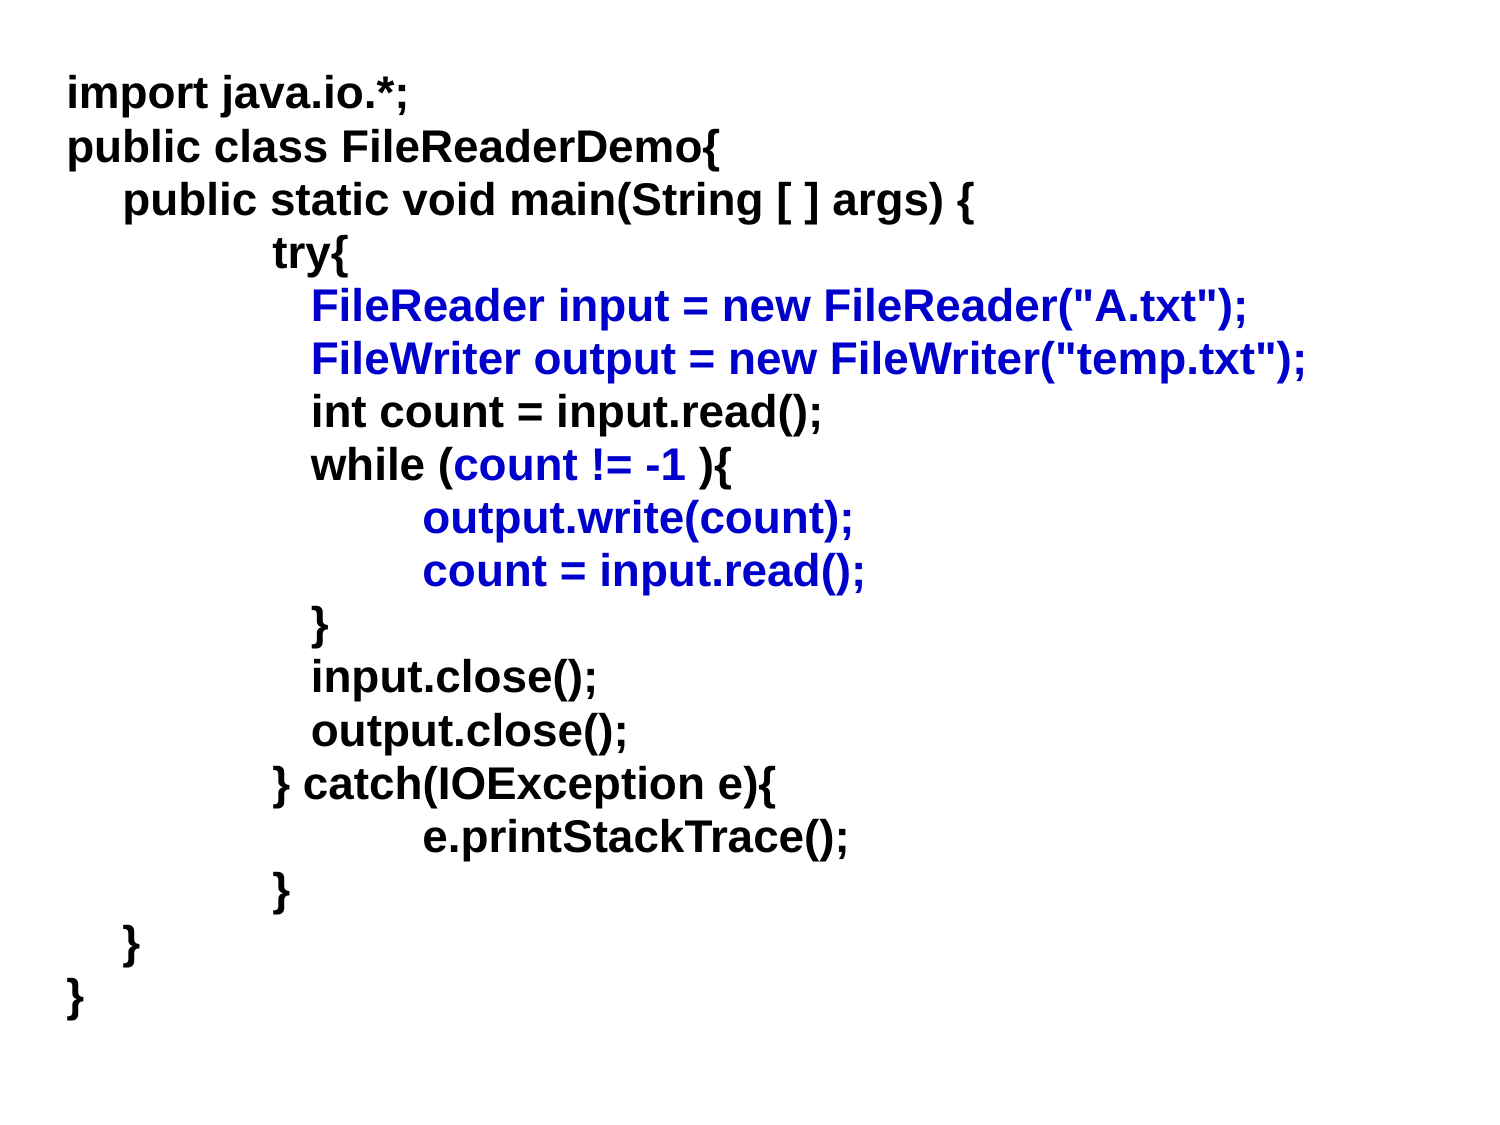

import java.io.*;
public class FileReaderDemo{
	public static void main(String [ ] args) {
		try{
		   FileReader input = new FileReader("A.txt");
		   FileWriter output = new FileWriter("temp.txt");
		   int count = input.read();
		   while (count != -1 ){
			output.write(count);
			count = input.read();
		   }
		   input.close();
		   output.close();
		} catch(IOException e){
			e.printStackTrace();
		}
	}
}